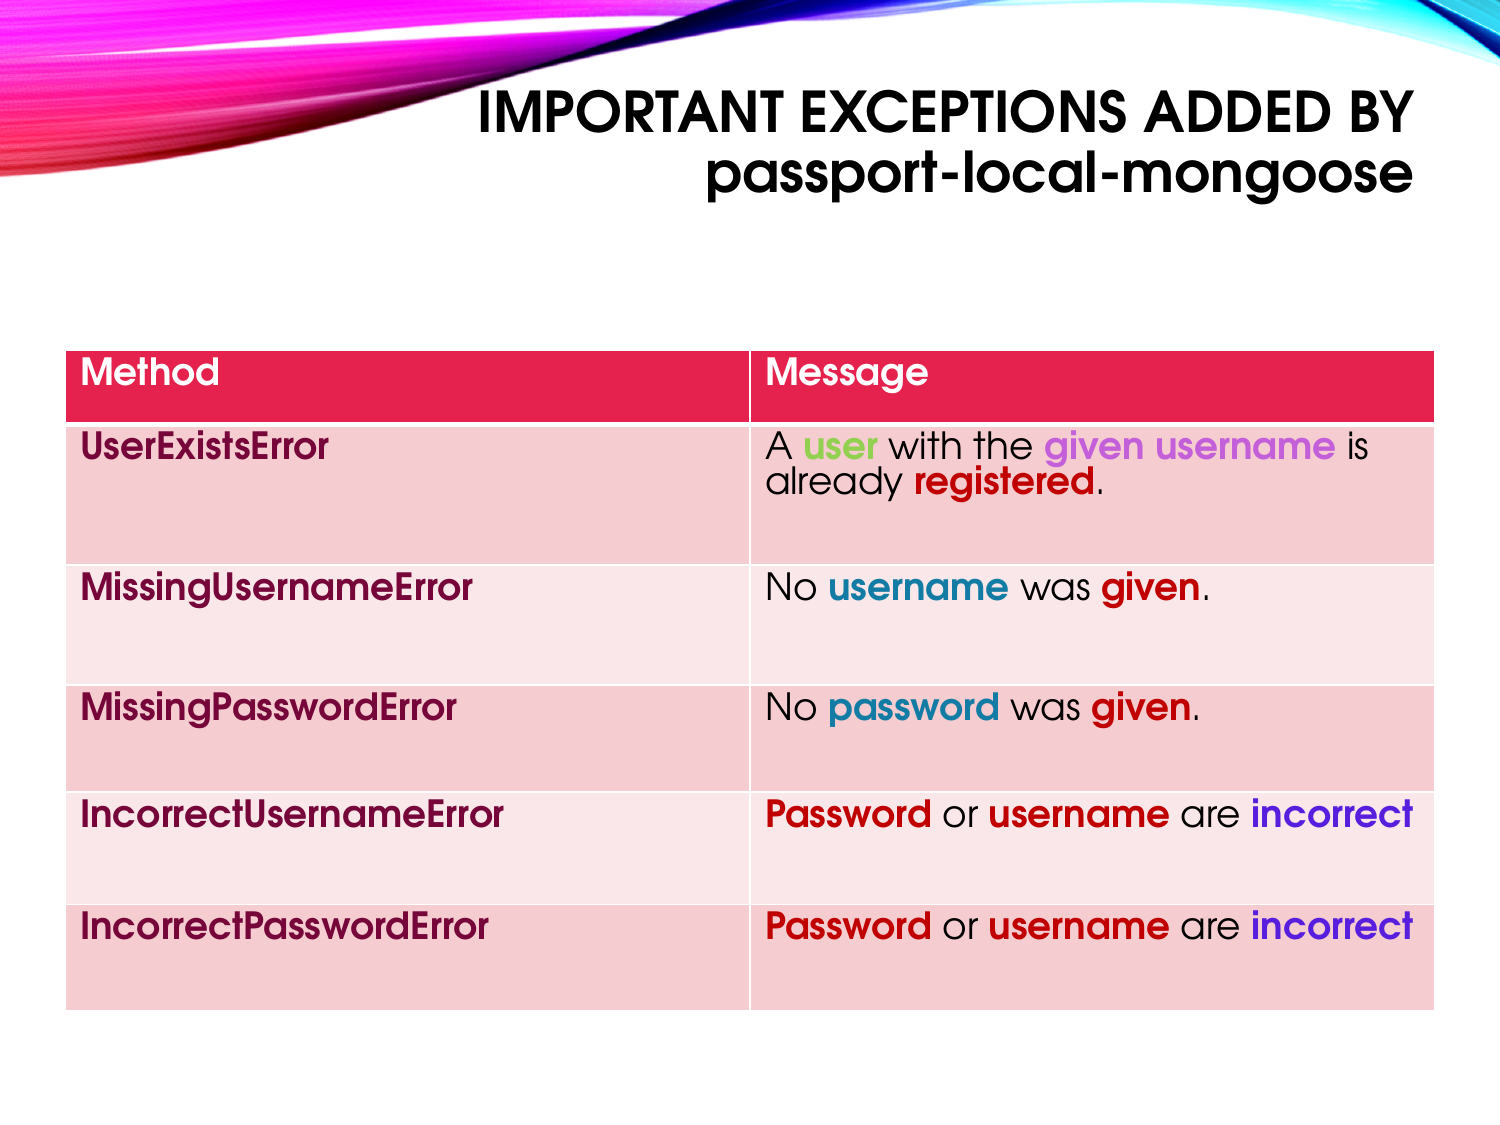

# Important exceptions added by passport-local-mongoose
| Method | Message |
| --- | --- |
| UserExistsError | A user with the given username is already registered. |
| MissingUsernameError | No username was given. |
| MissingPasswordError | No password was given. |
| IncorrectUsernameError | Password or username are incorrect |
| IncorrectPasswordError | Password or username are incorrect |